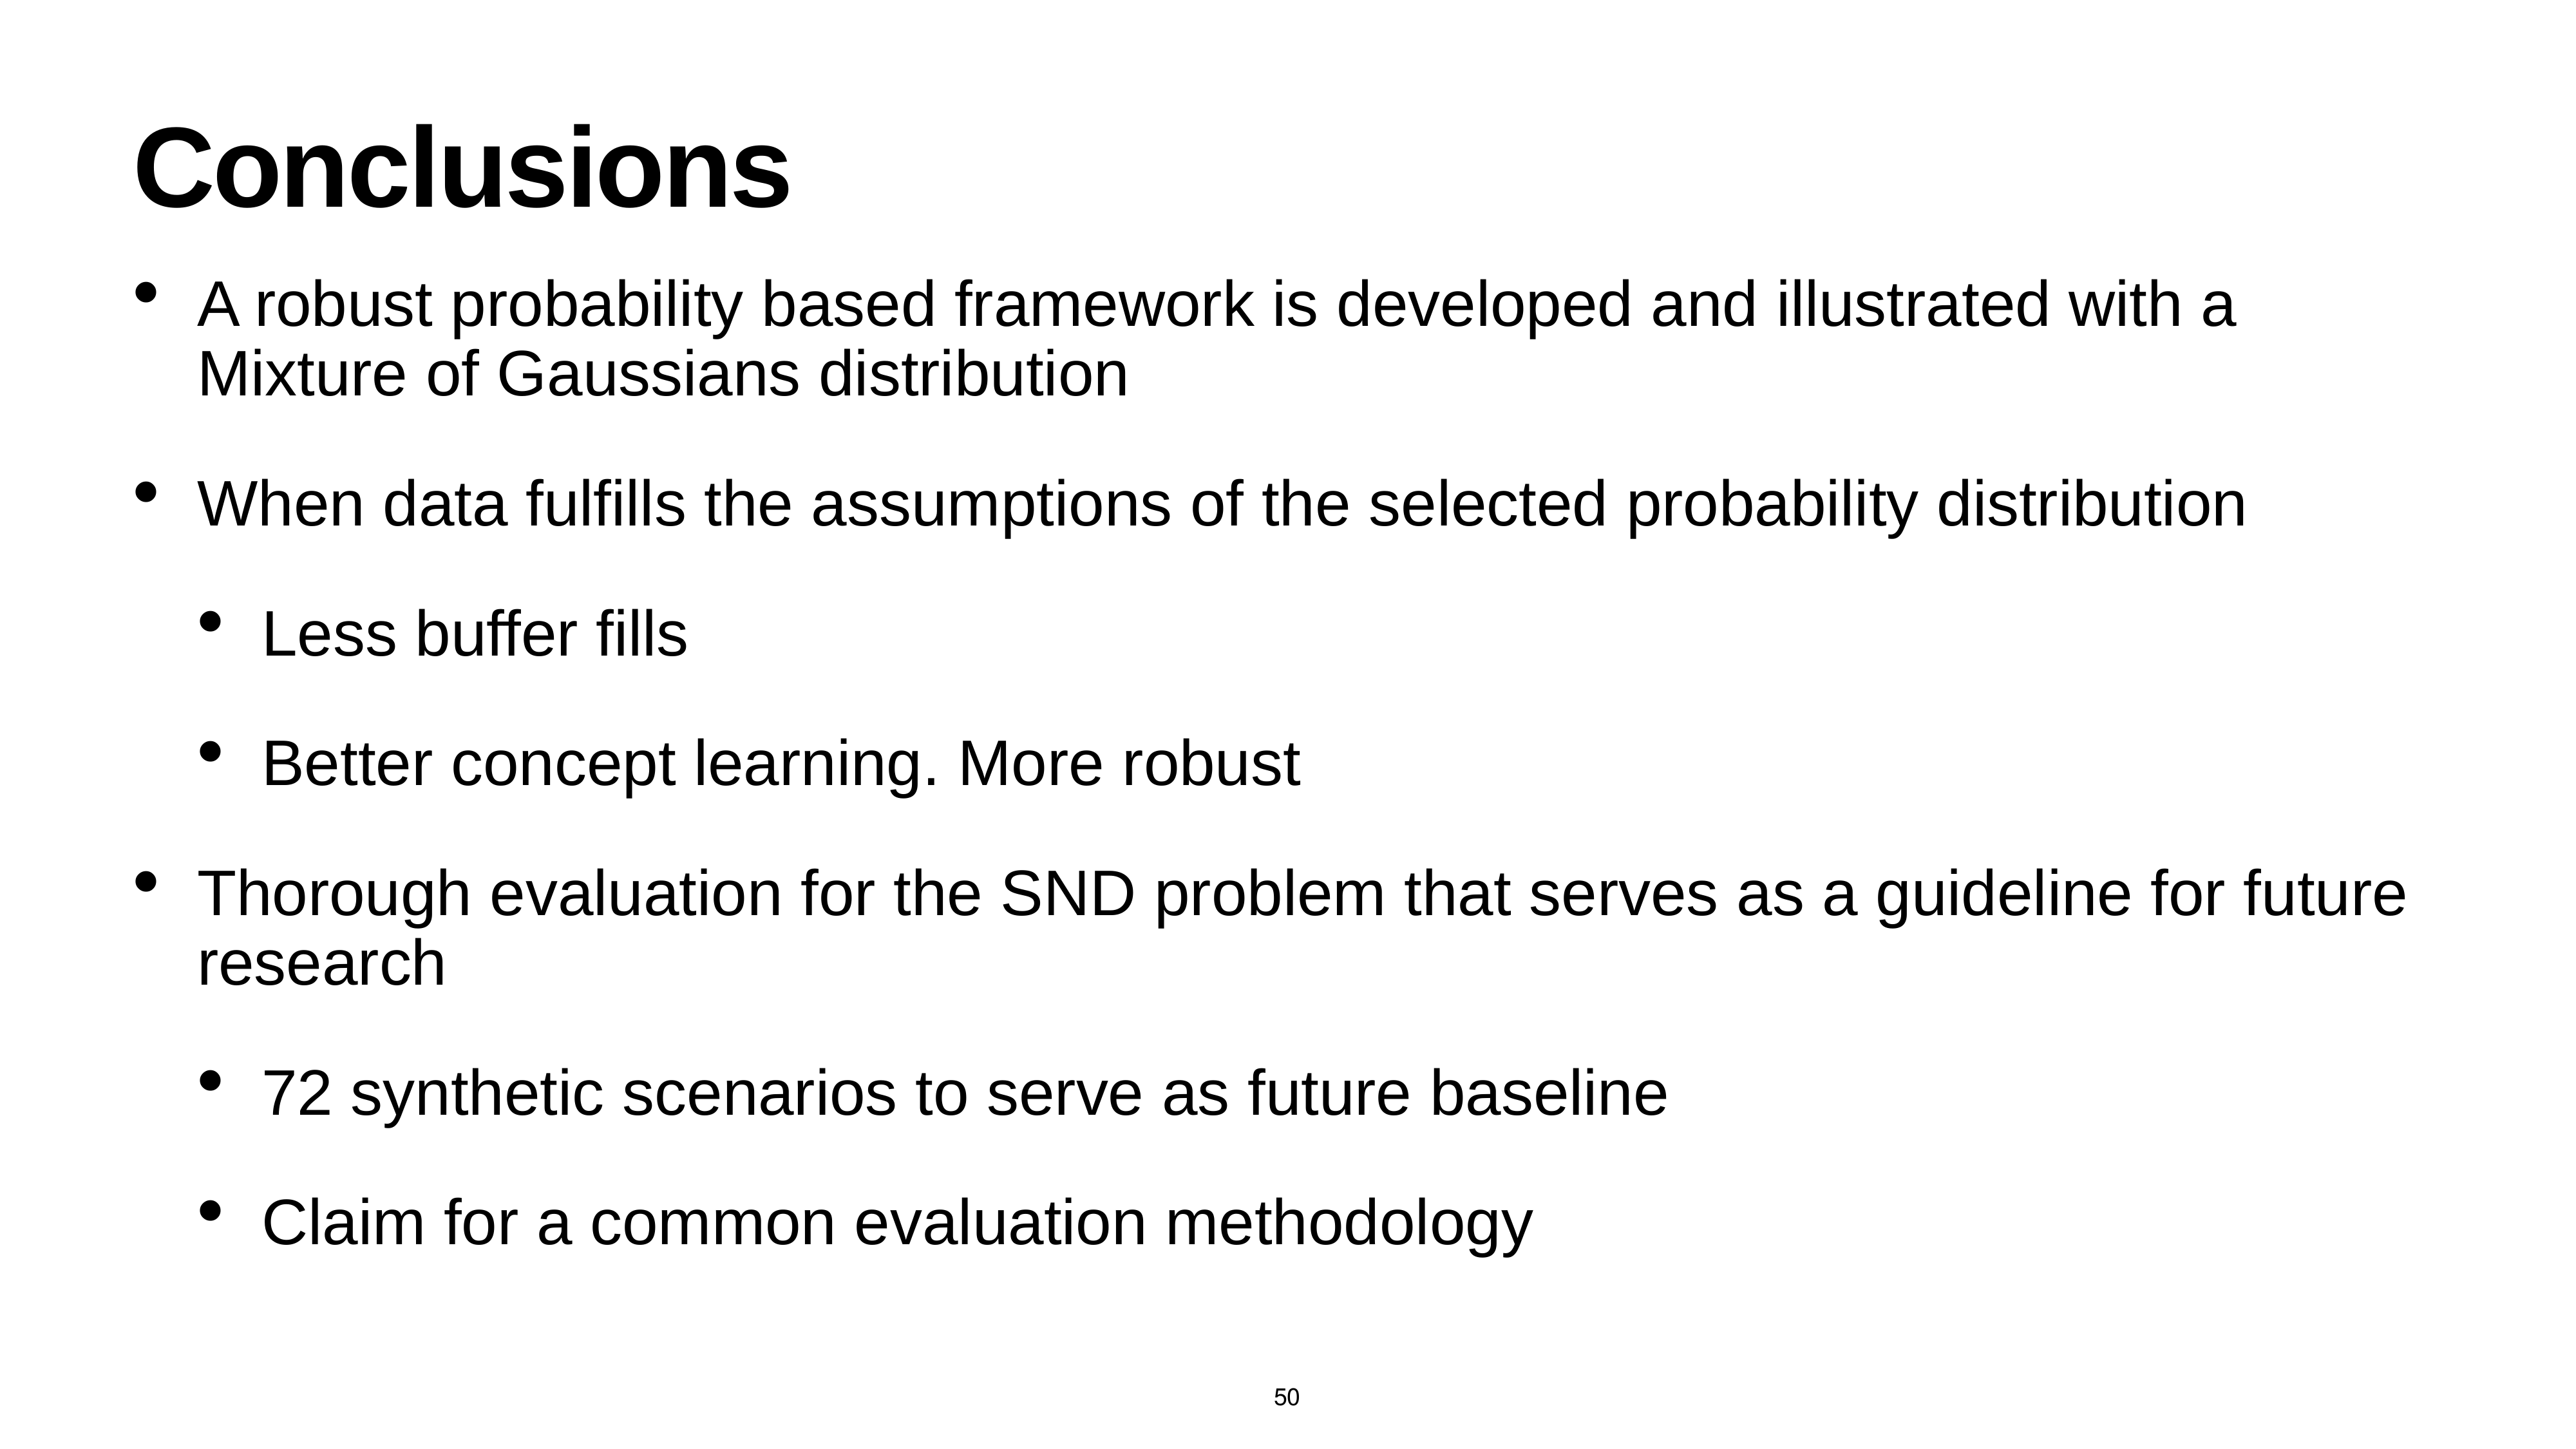

# Conclusions
A robust probability based framework is developed and illustrated with a Mixture of Gaussians distribution
When data fulfills the assumptions of the selected probability distribution
Less buffer fills
Better concept learning. More robust
Thorough evaluation for the SND problem that serves as a guideline for future research
72 synthetic scenarios to serve as future baseline
Claim for a common evaluation methodology

50